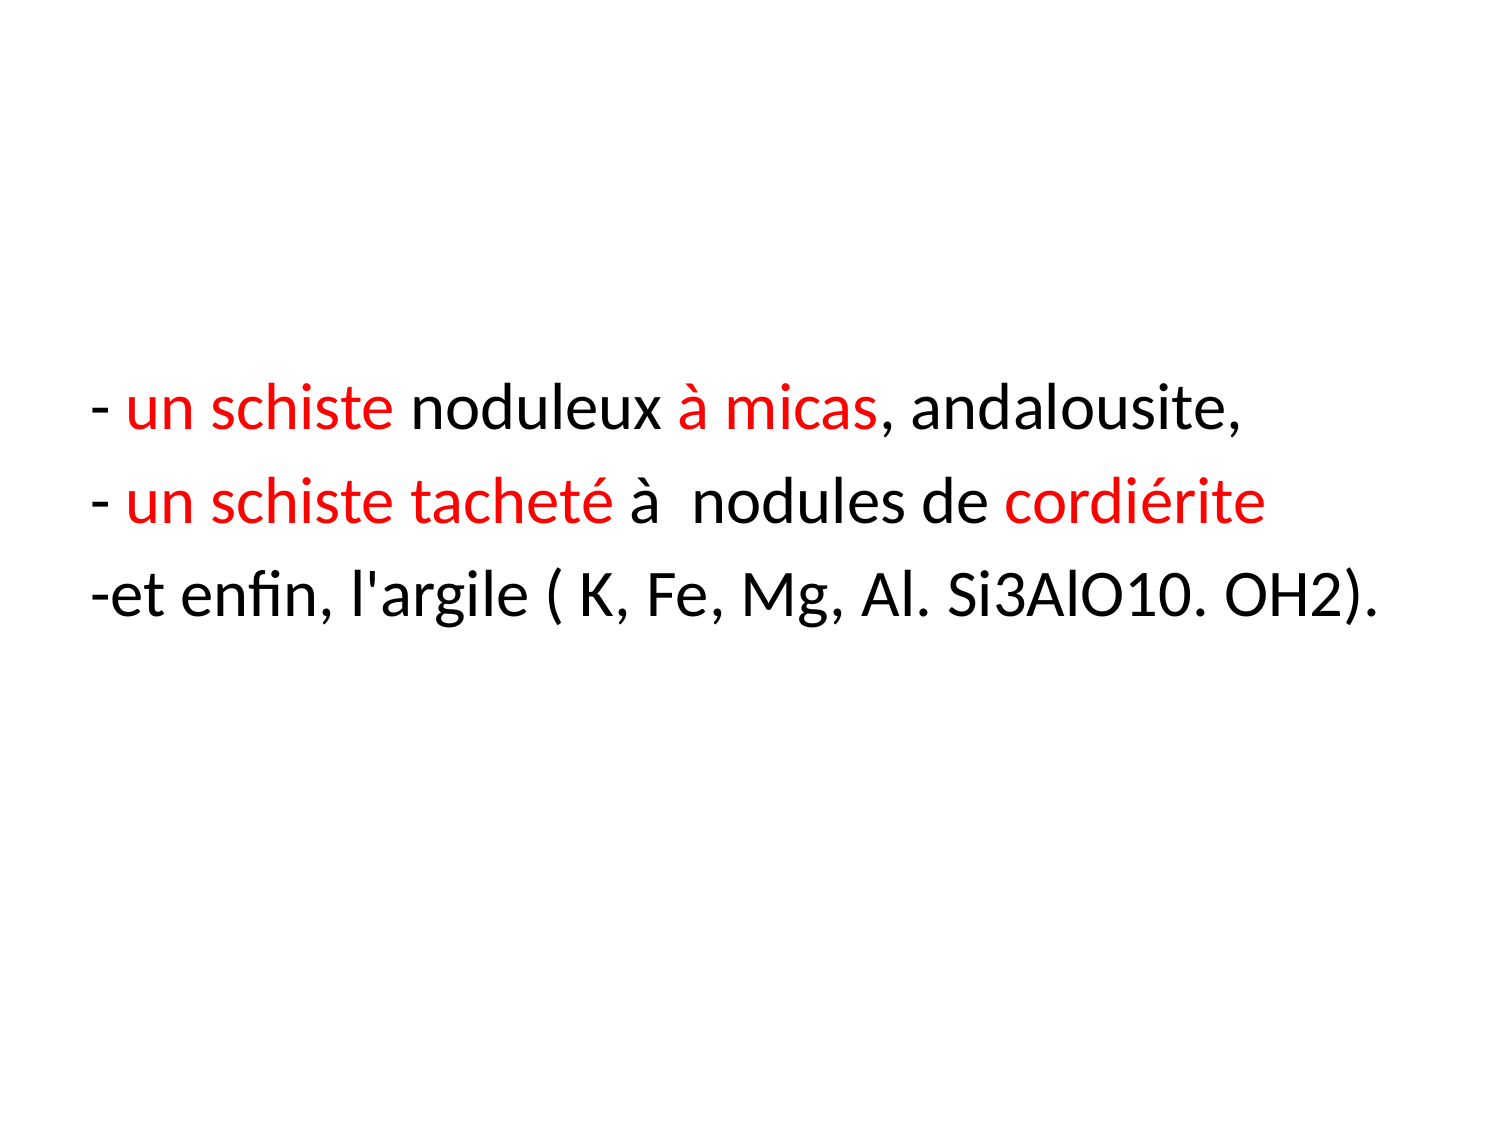

- un schiste noduleux à micas, andalousite,
- un schiste tacheté à  nodules de cordiérite
-et enfin, l'argile ( K, Fe, Mg, Al. Si3AlO10. OH2).